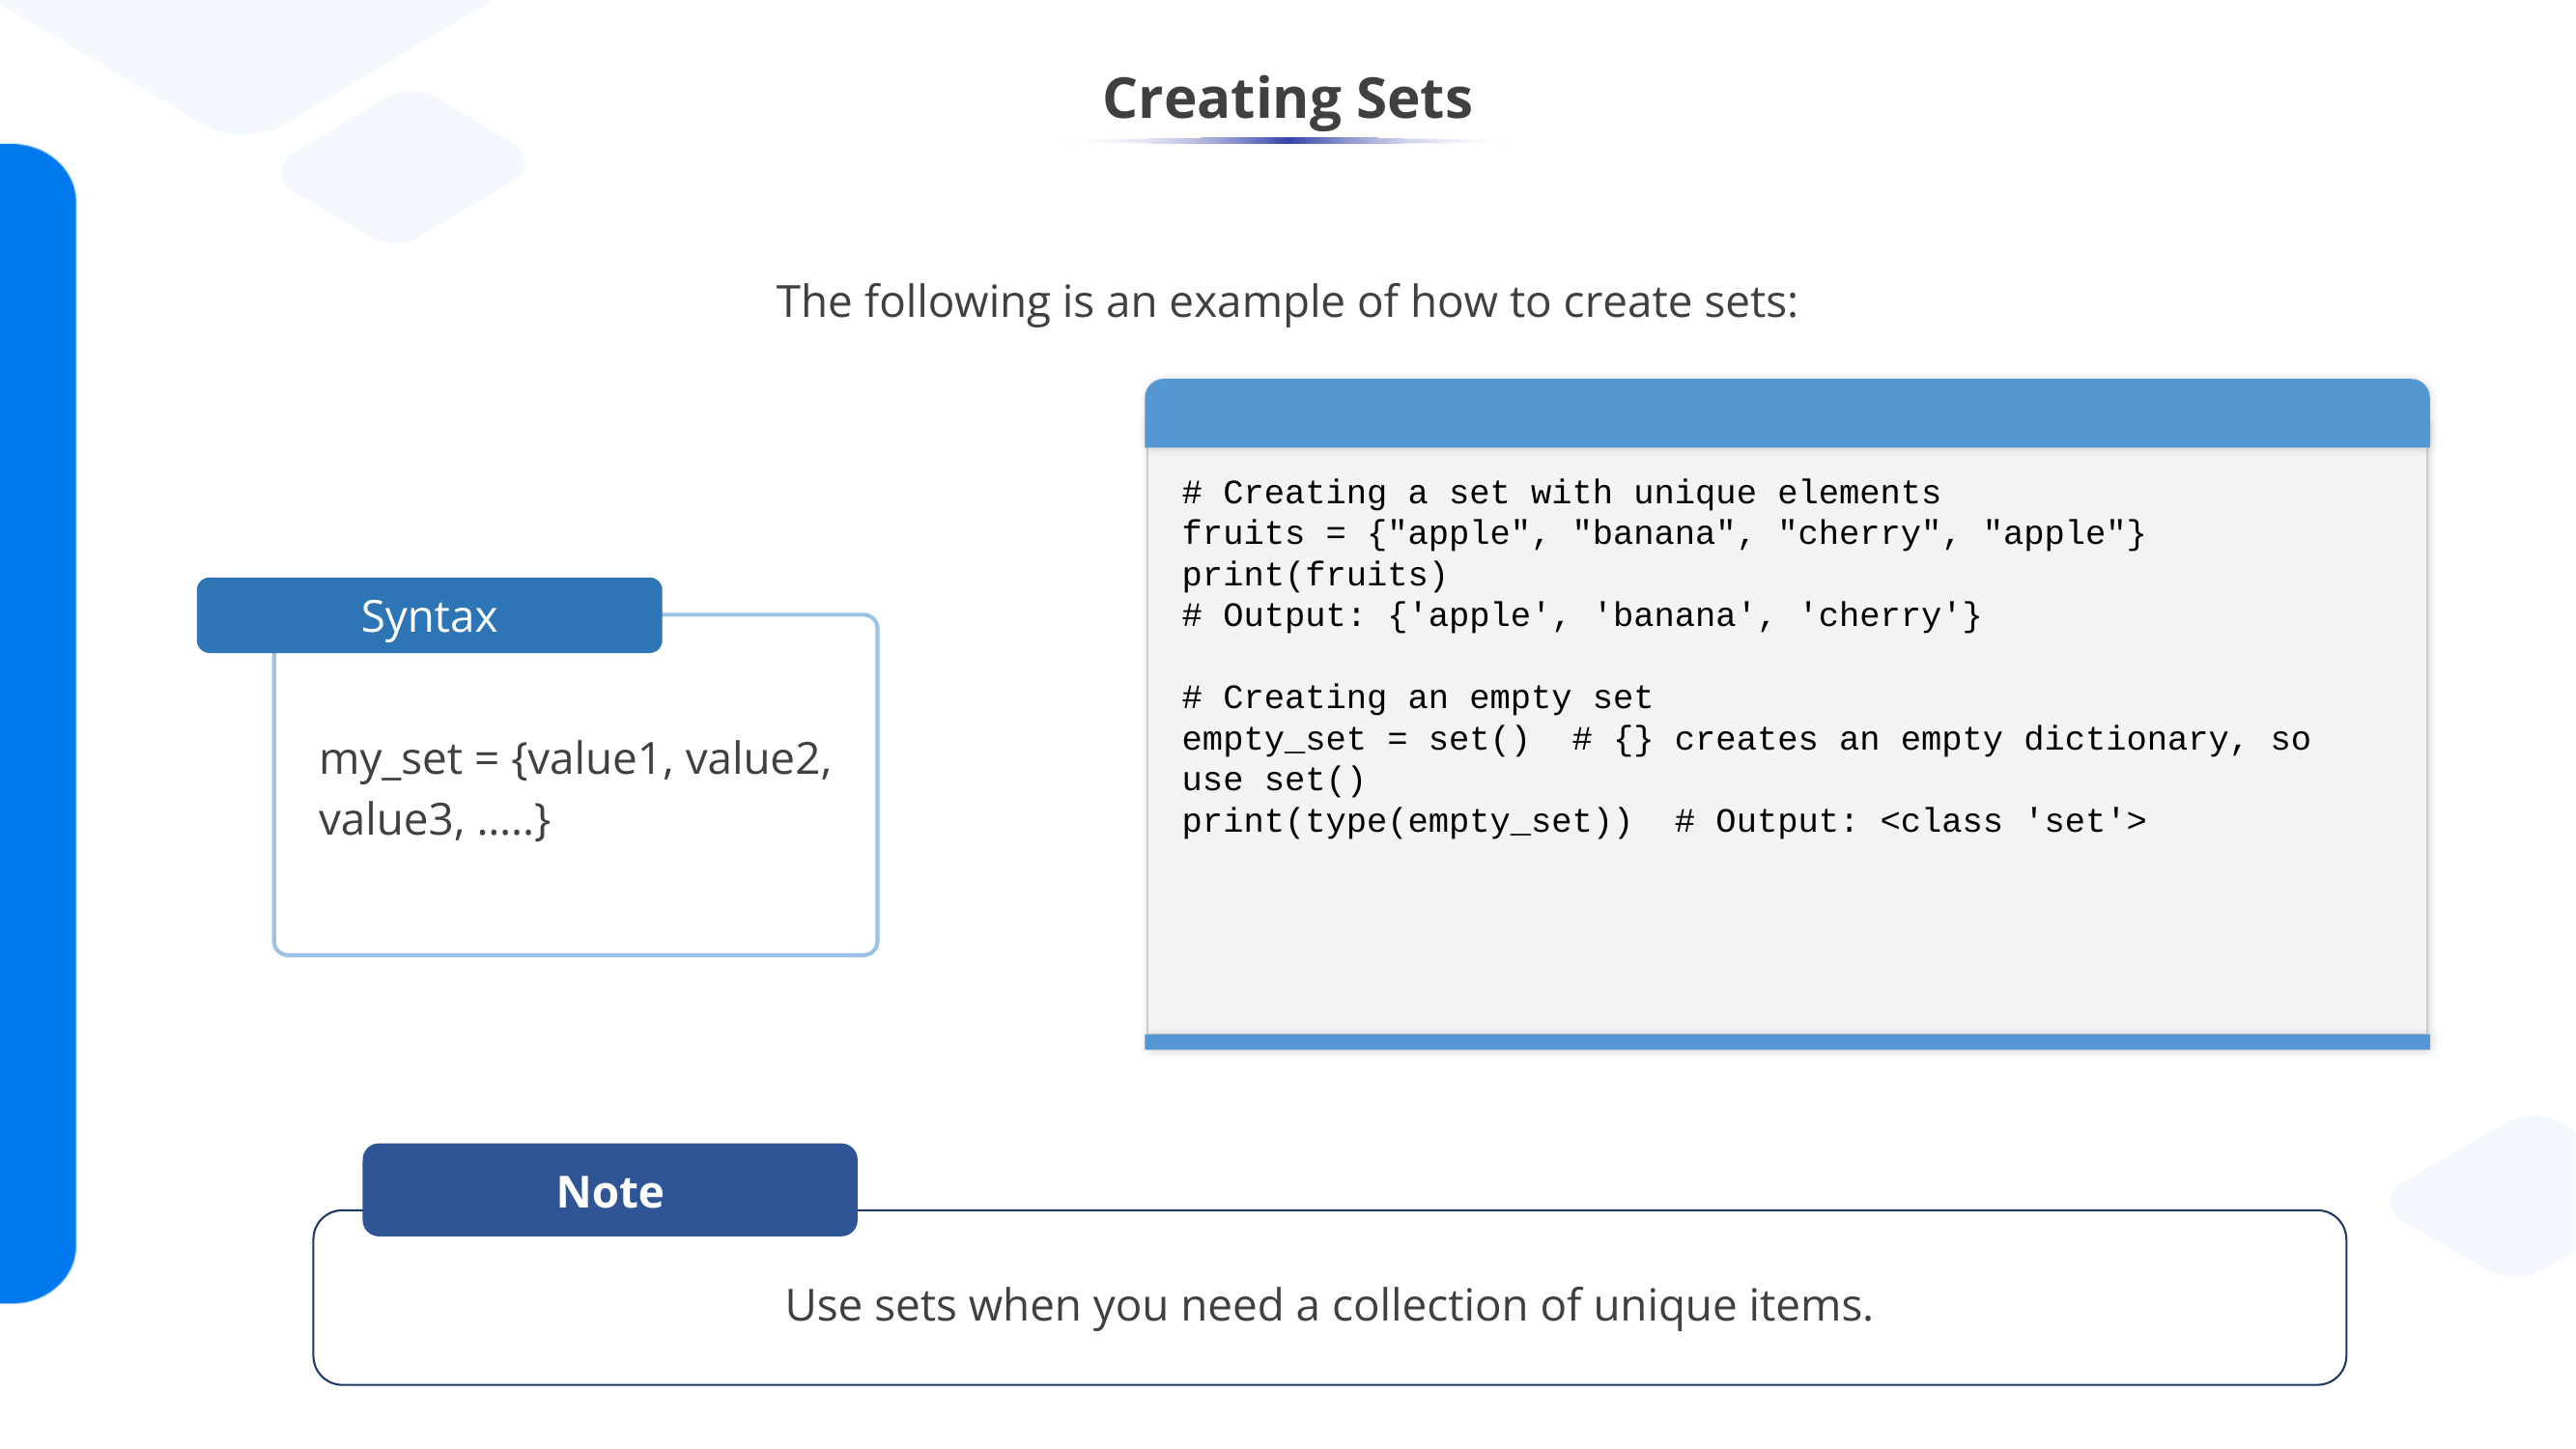

# Creating Sets

The following is an example of how to create sets:

# Creating a set with unique elements
fruits = {"apple", "banana", "cherry", "apple"}
print(fruits)
# Output: {'apple', 'banana', 'cherry'}

# Creating an empty set
empty_set = set()  # {} creates an empty dictionary, so use set()
print(type(empty_set))  # Output: <class 'set'>
Syntax

my_set = {value1, value2, value3, …..}
Note

Use sets when you need a collection of unique items.